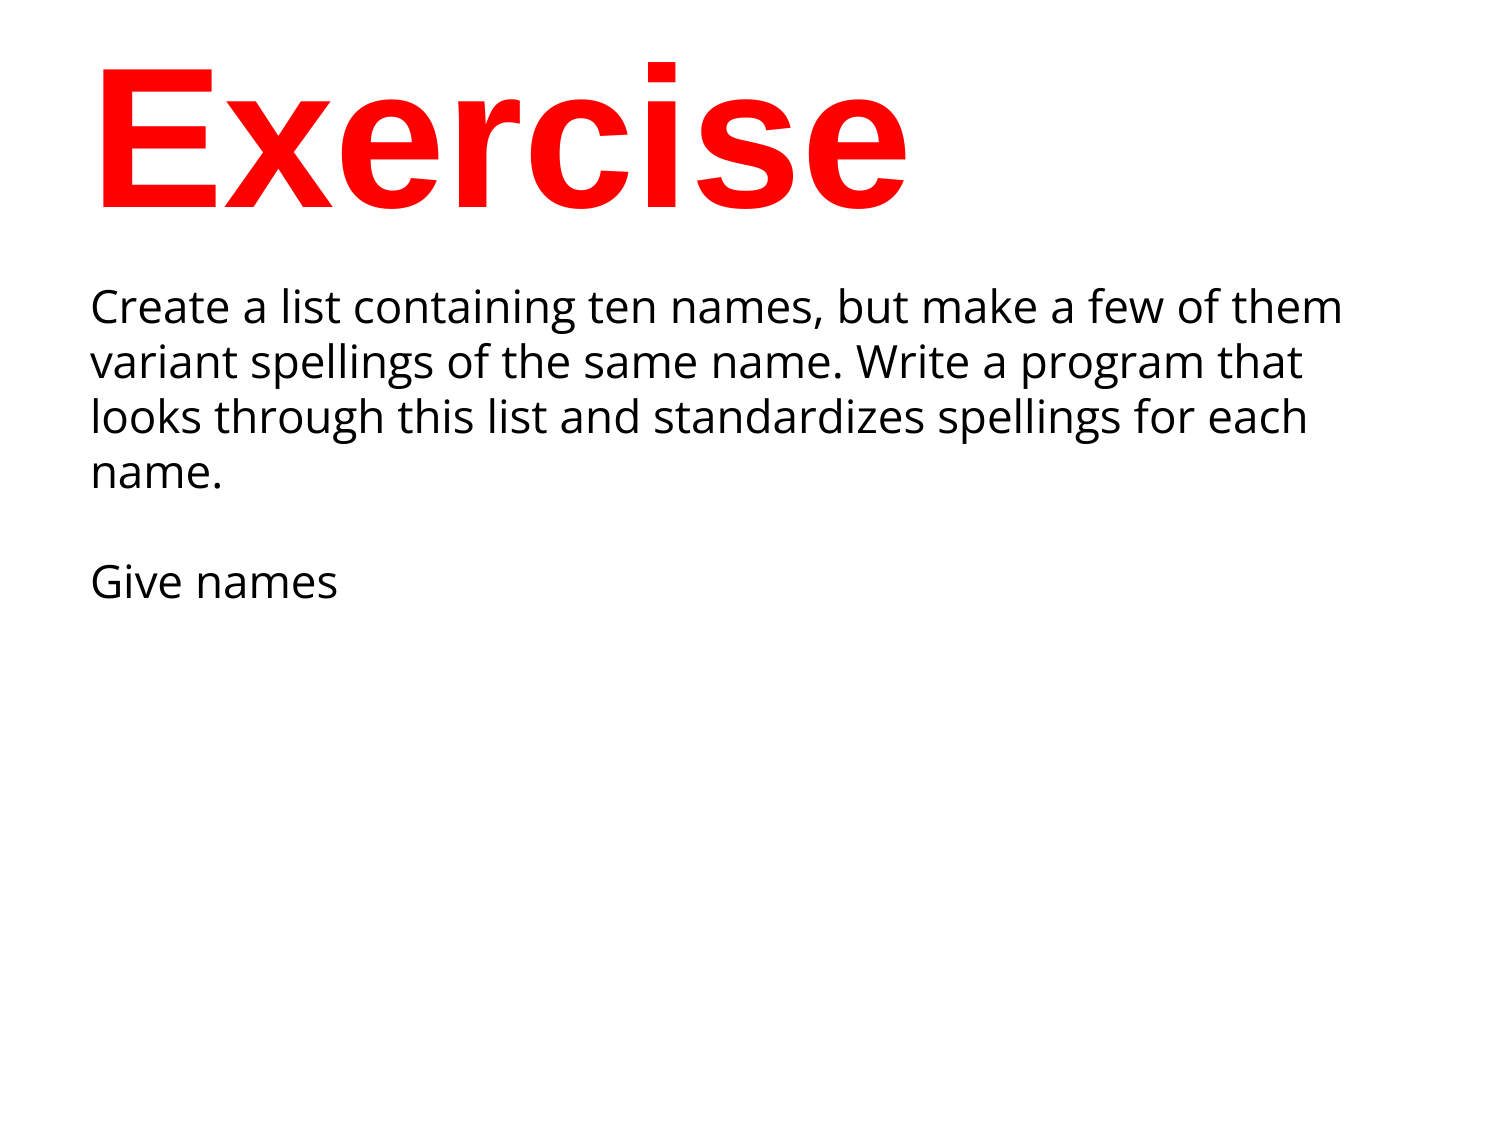

# Exercise
Create a list containing ten names, but make a few of them variant spellings of the same name. Write a program that looks through this list and standardizes spellings for each name.

Give names